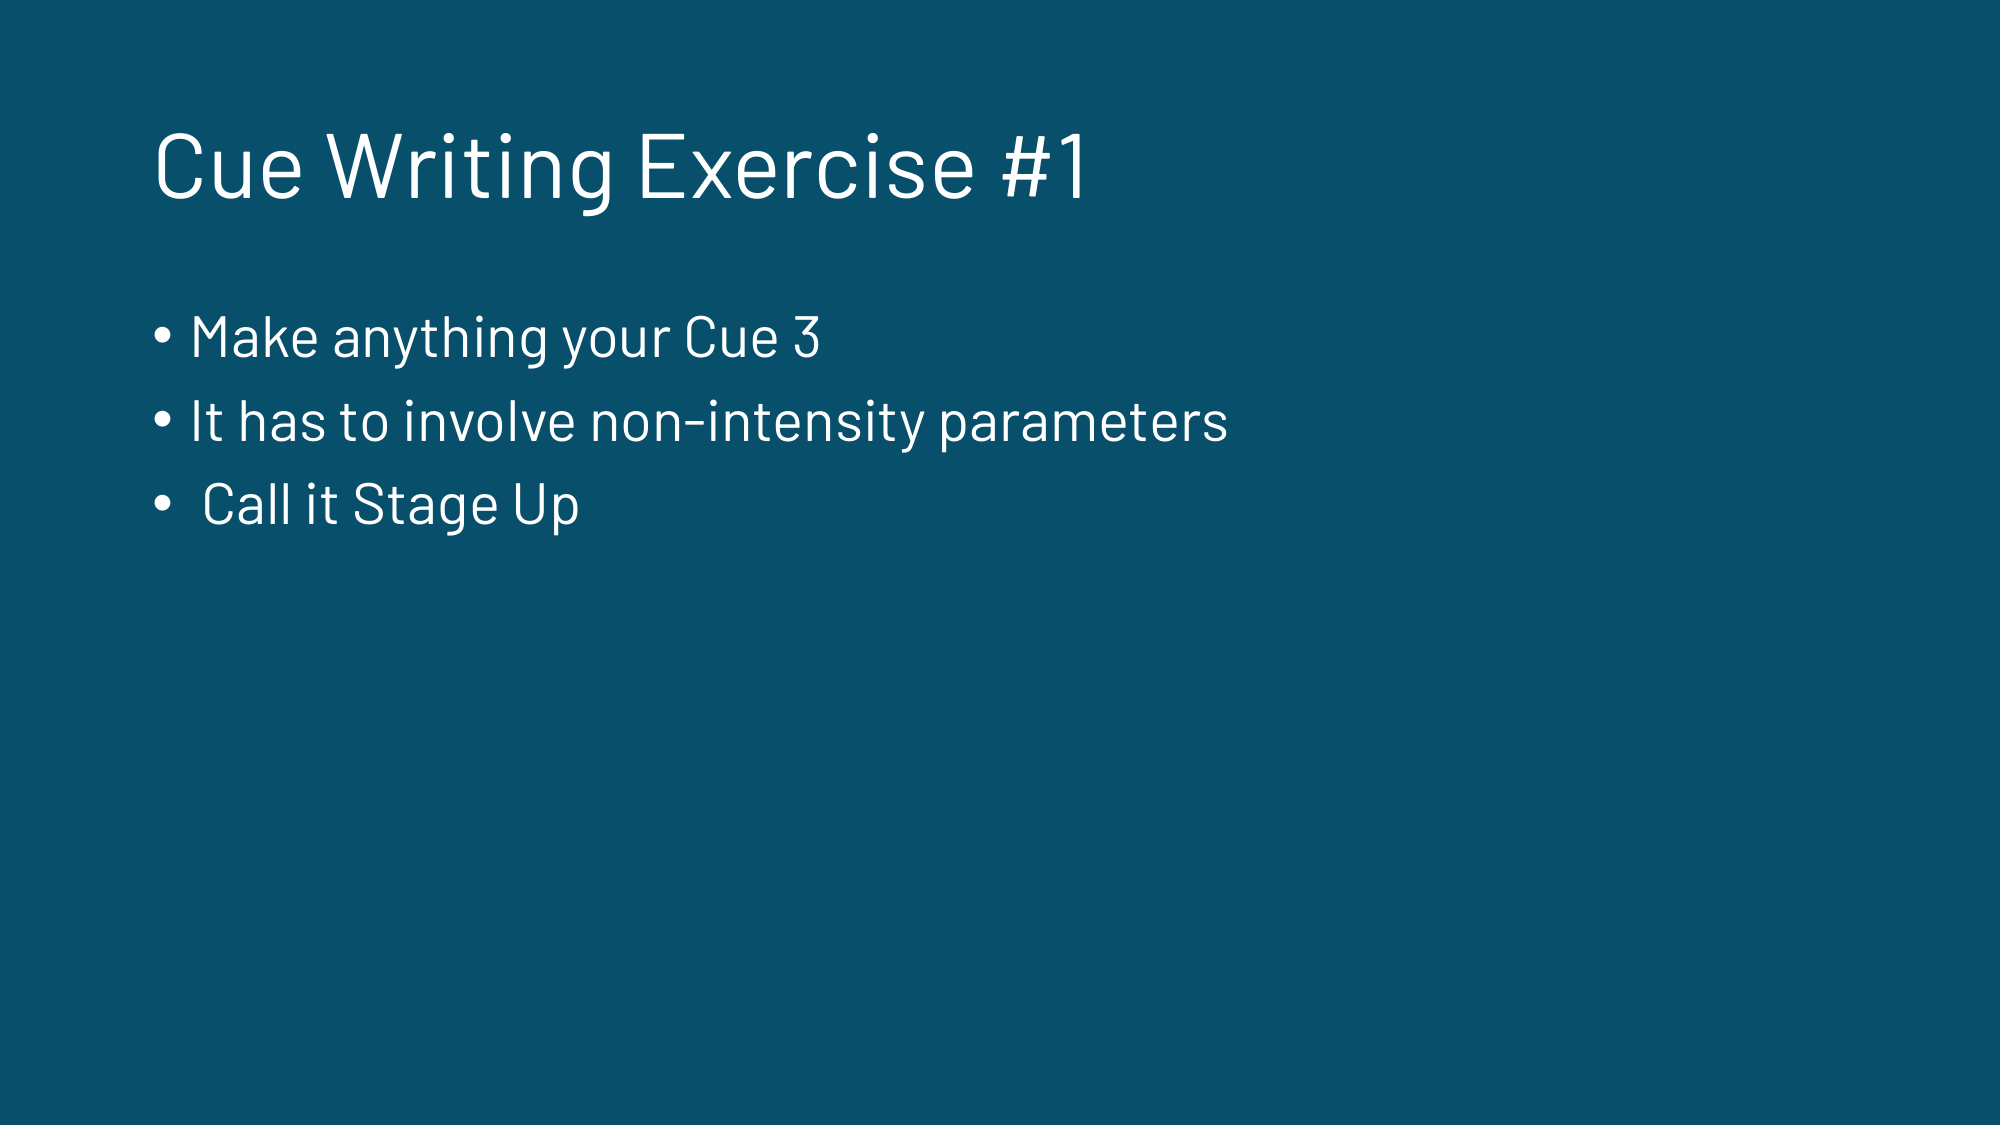

# Cue Writing Exercise #1
Make anything your Cue 3
It has to involve non-intensity parameters
 Call it Stage Up